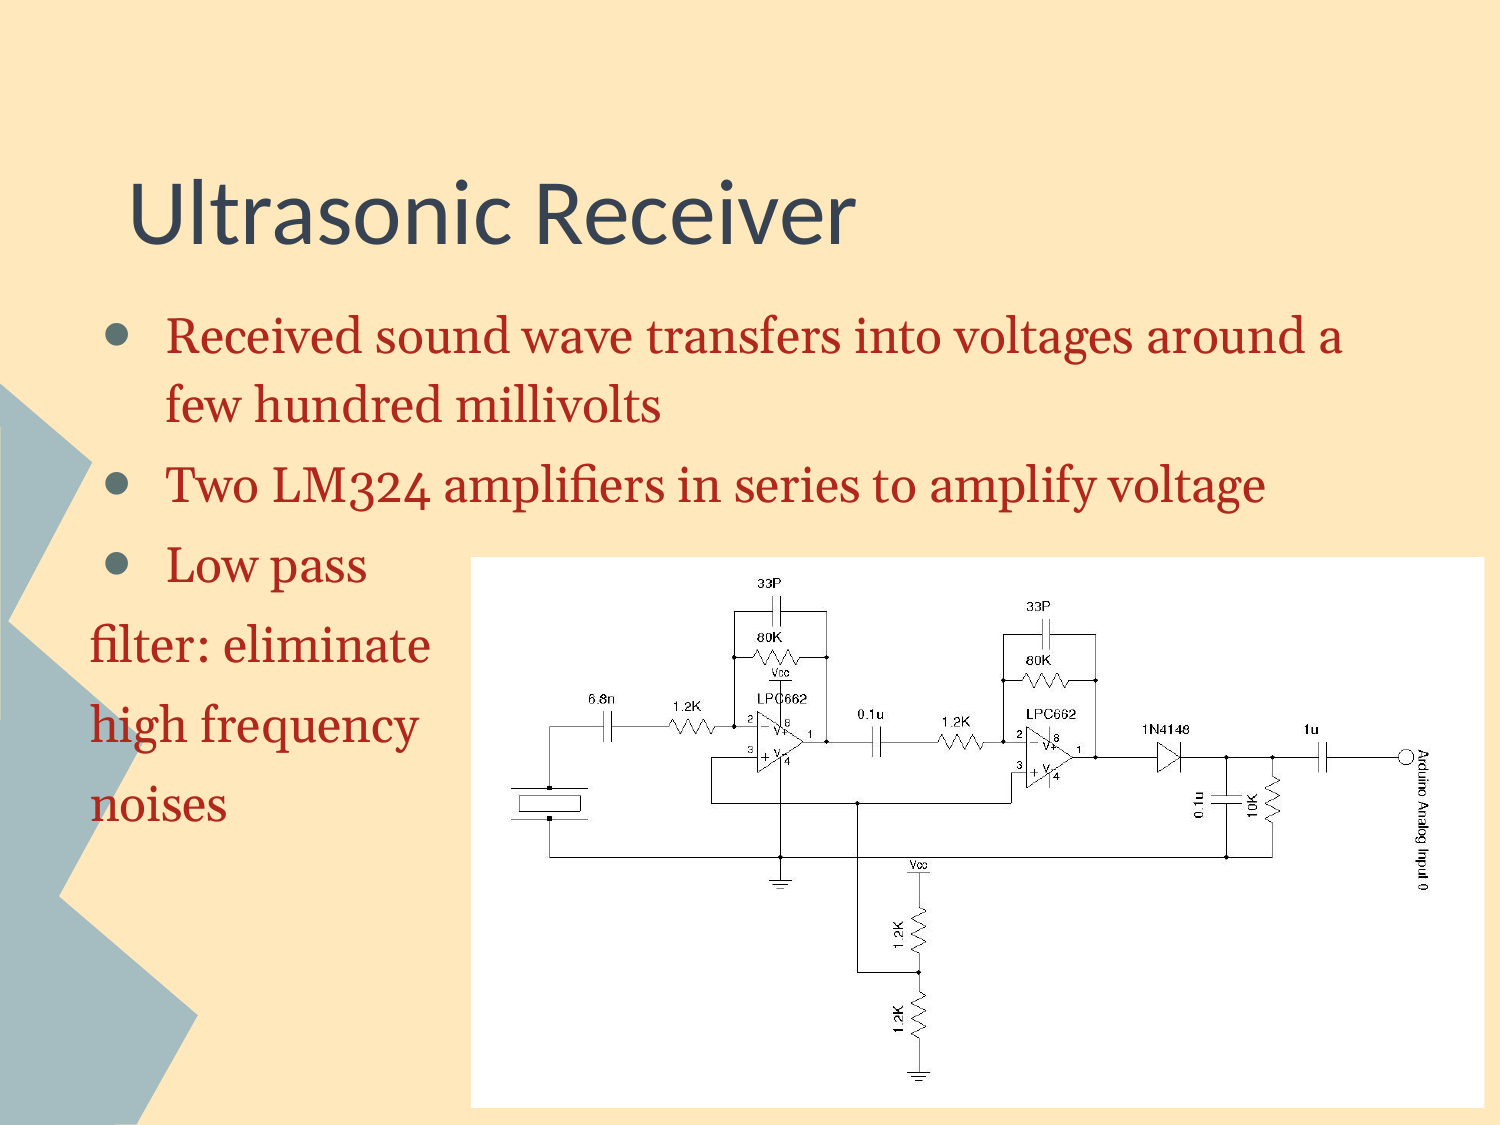

# Ultrasonic Receiver
Received sound wave transfers into voltages around a few hundred millivolts
Two LM324 amplifiers in series to amplify voltage
Low pass
filter: eliminate
high frequency
noises